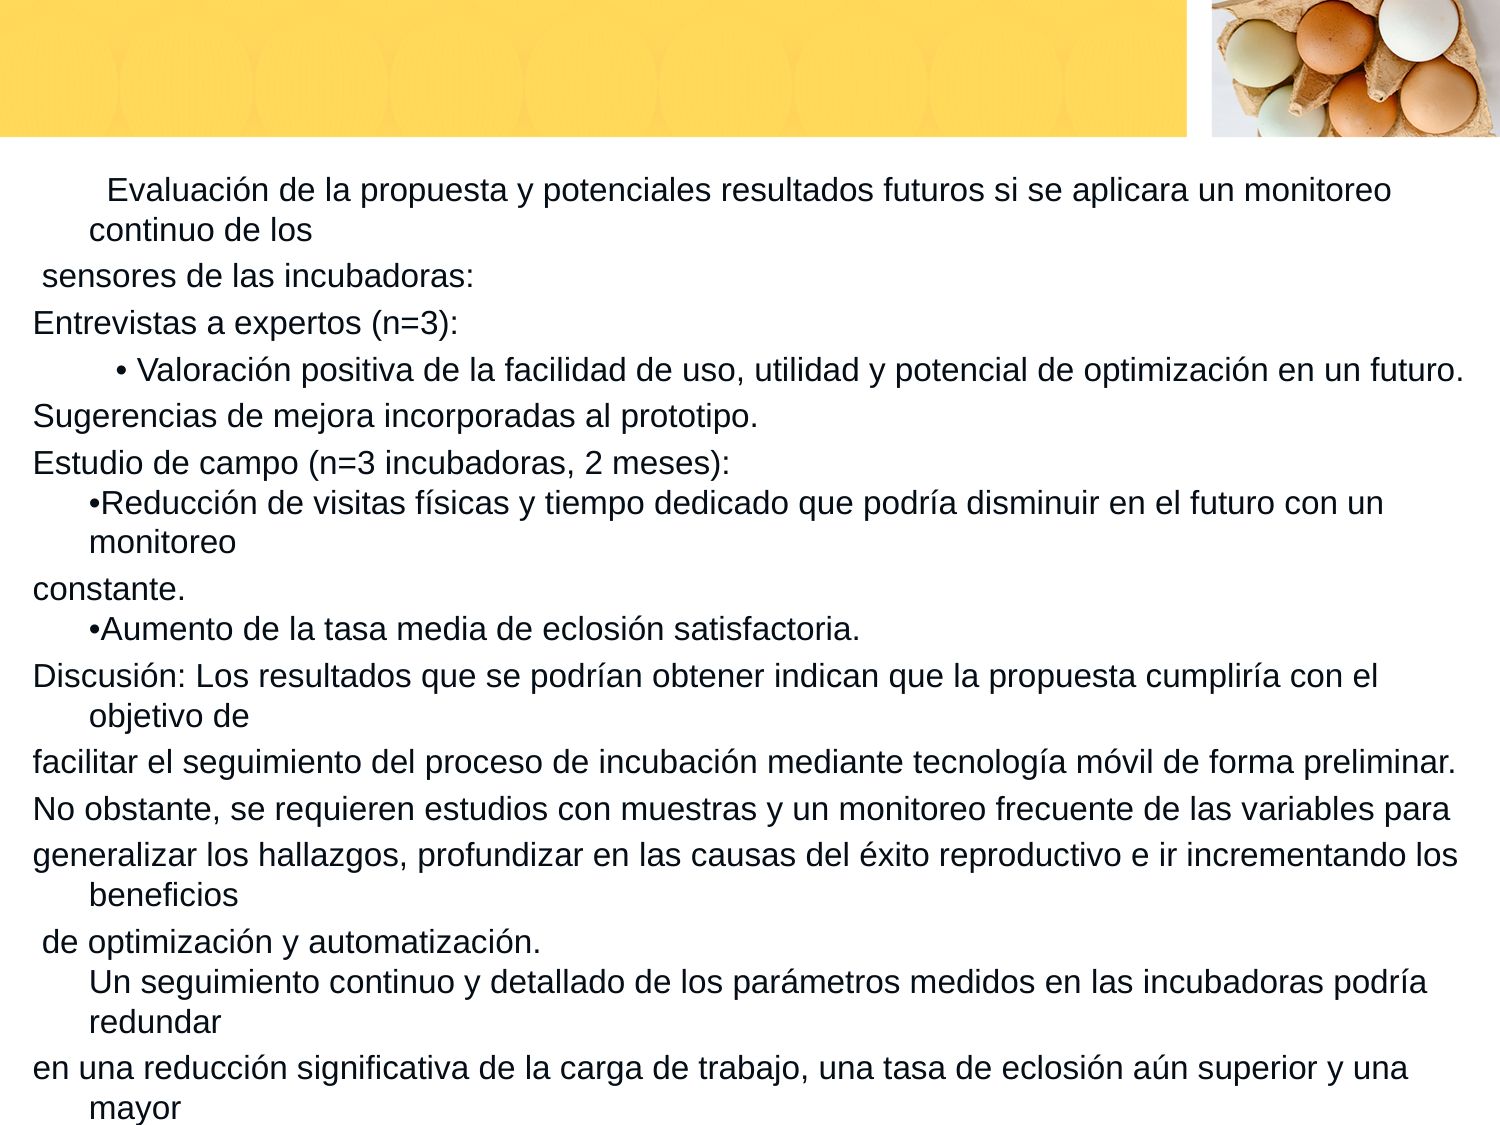

Evaluación de la propuesta y potenciales resultados futuros si se aplicara un monitoreo continuo de los
 sensores de las incubadoras:
Entrevistas a expertos (n=3):
         • Valoración positiva de la facilidad de uso, utilidad y potencial de optimización en un futuro.
Sugerencias de mejora incorporadas al prototipo.
Estudio de campo (n=3 incubadoras, 2 meses):
•Reducción de visitas físicas y tiempo dedicado que podría disminuir en el futuro con un monitoreo
constante.
•Aumento de la tasa media de eclosión satisfactoria.
Discusión: Los resultados que se podrían obtener indican que la propuesta cumpliría con el objetivo de
facilitar el seguimiento del proceso de incubación mediante tecnología móvil de forma preliminar.
No obstante, se requieren estudios con muestras y un monitoreo frecuente de las variables para
generalizar los hallazgos, profundizar en las causas del éxito reproductivo e ir incrementando los beneficios
 de optimización y automatización.
Un seguimiento continuo y detallado de los parámetros medidos en las incubadoras podría redundar
en una reducción significativa de la carga de trabajo, una tasa de eclosión aún superior y una mayor
satisfacción de los usuarios con el sistema.